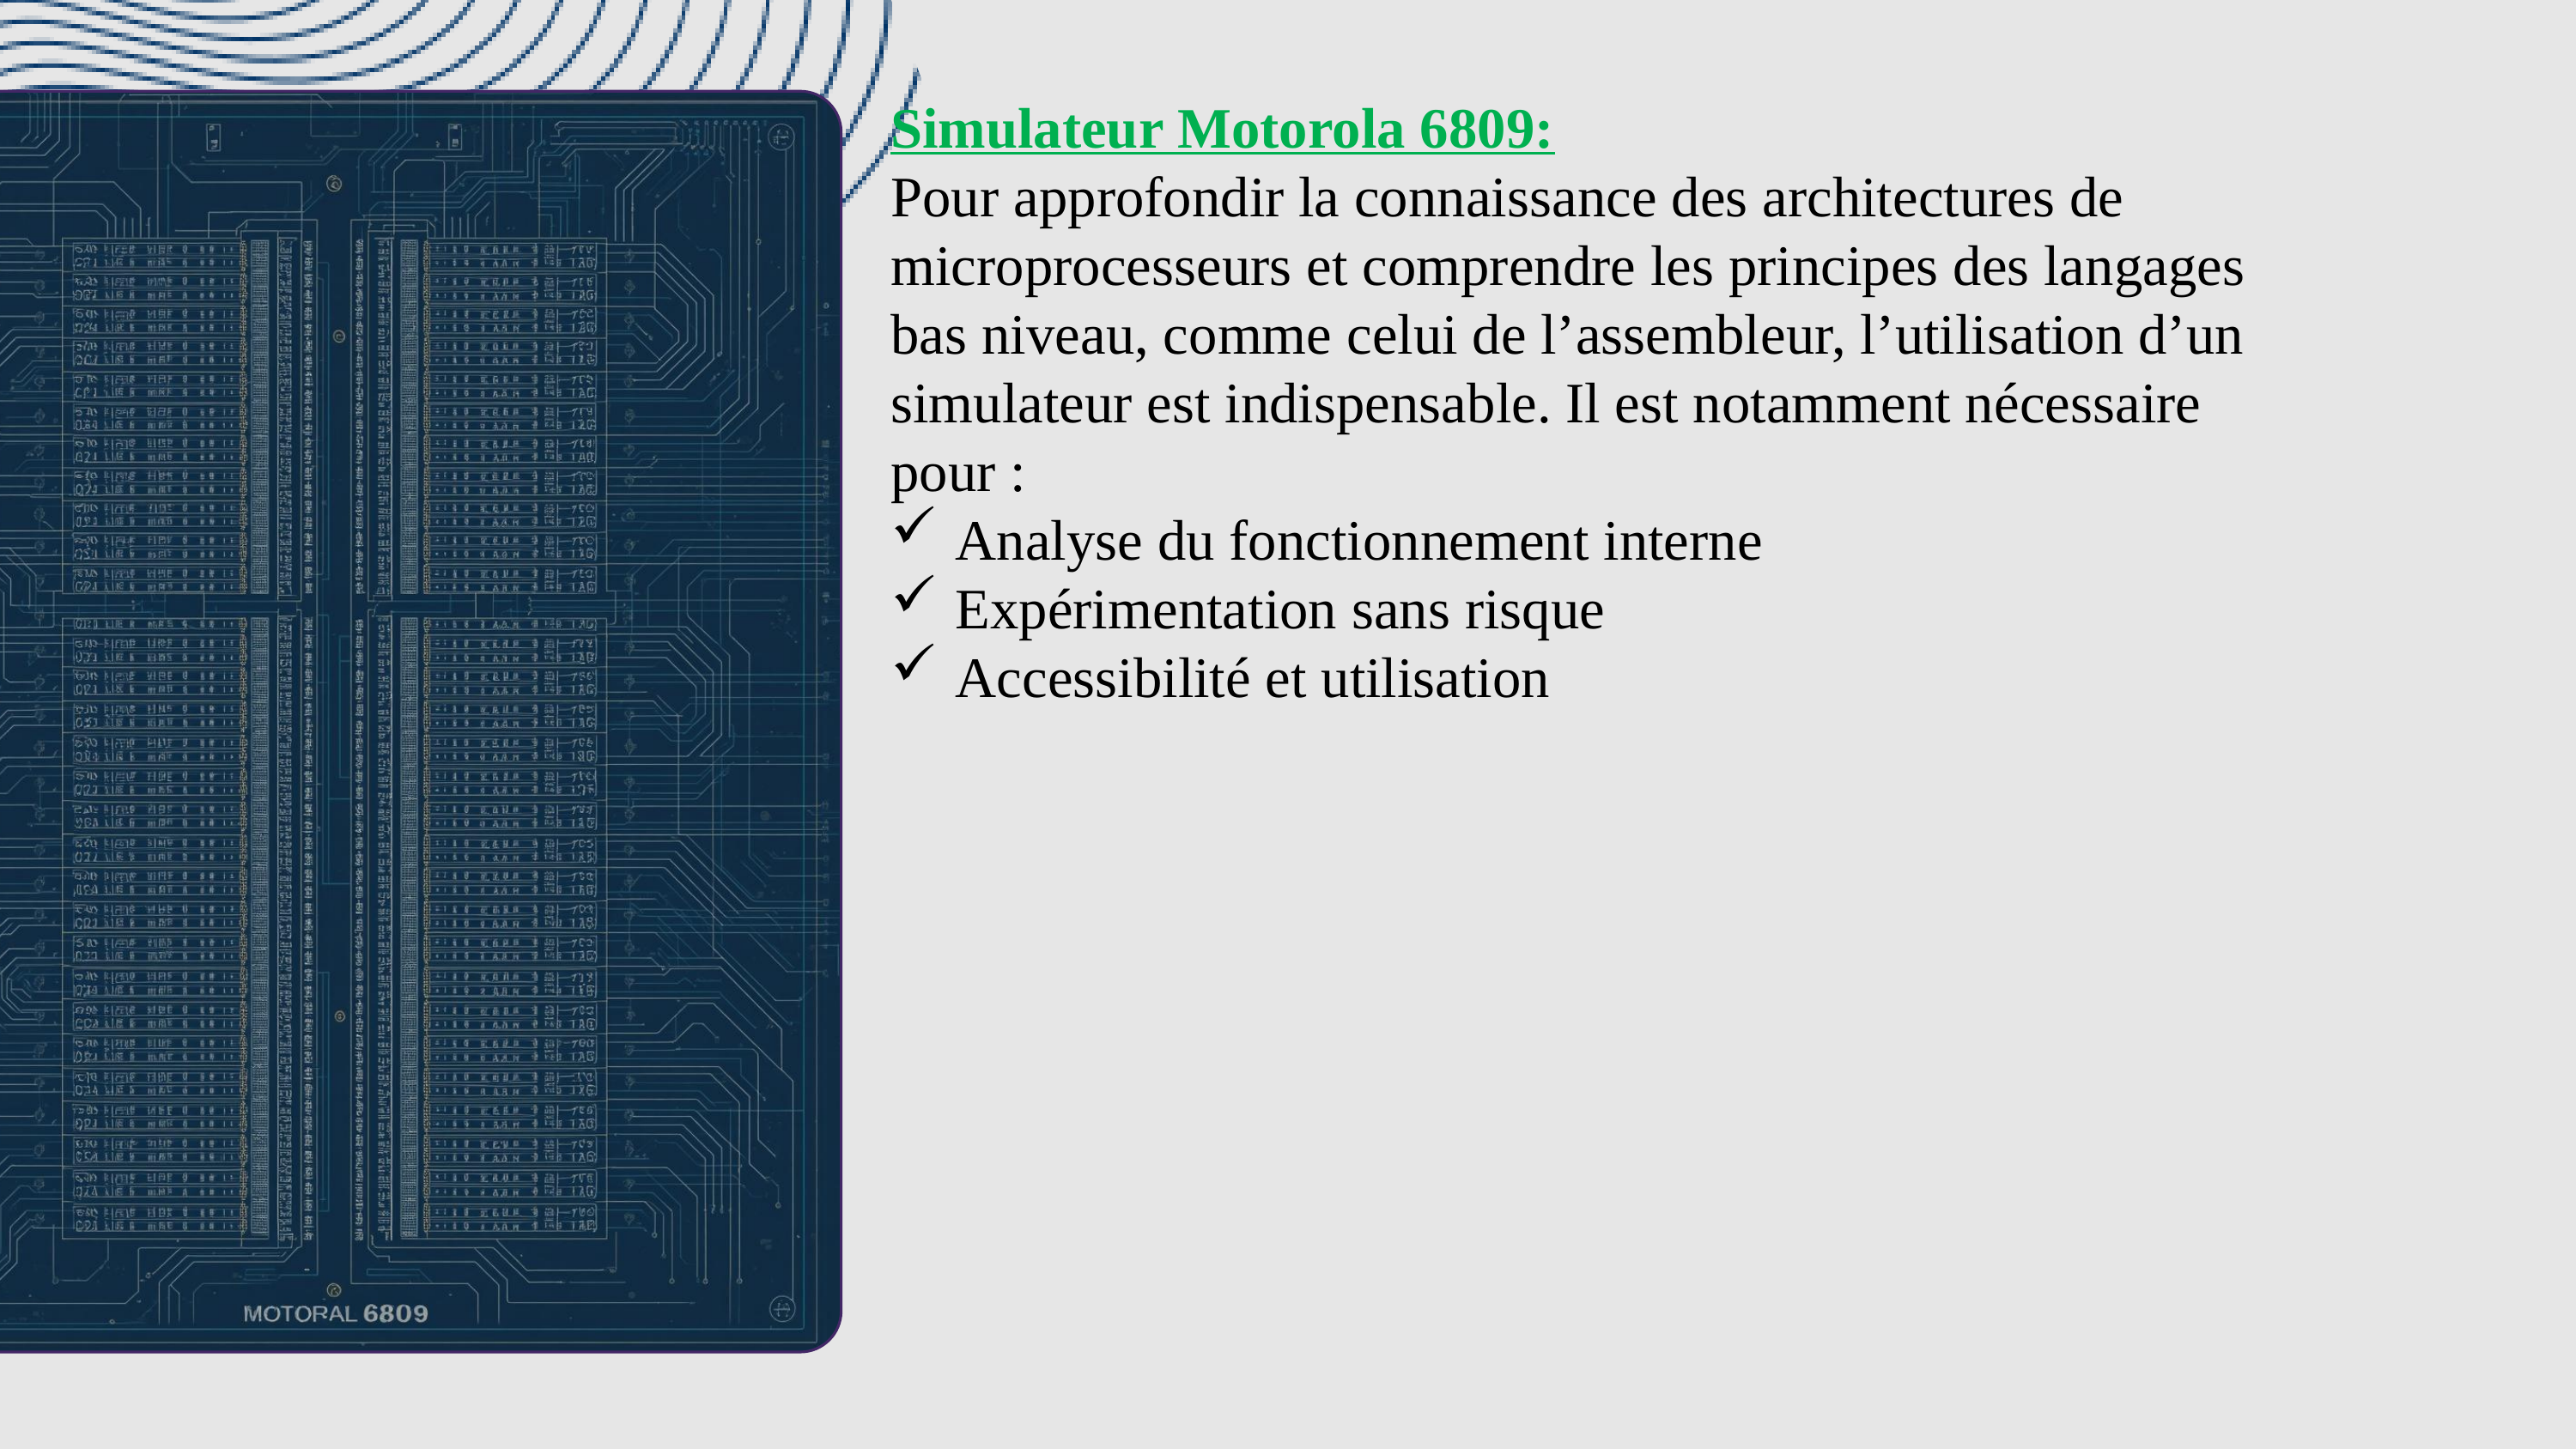

Simulateur Motorola 6809:
Pour​‍​‌‍​‍‌​‍​‌‍​‍‌ approfondir la connaissance des architectures de microprocesseurs et comprendre les principes des langages bas niveau, comme celui de l’assembleur, l’utilisation d’un simulateur est indispensable. Il est notamment nécessaire pour :
Analyse du fonctionnement interne
Expérimentation sans risque
Accessibilité et utilisation